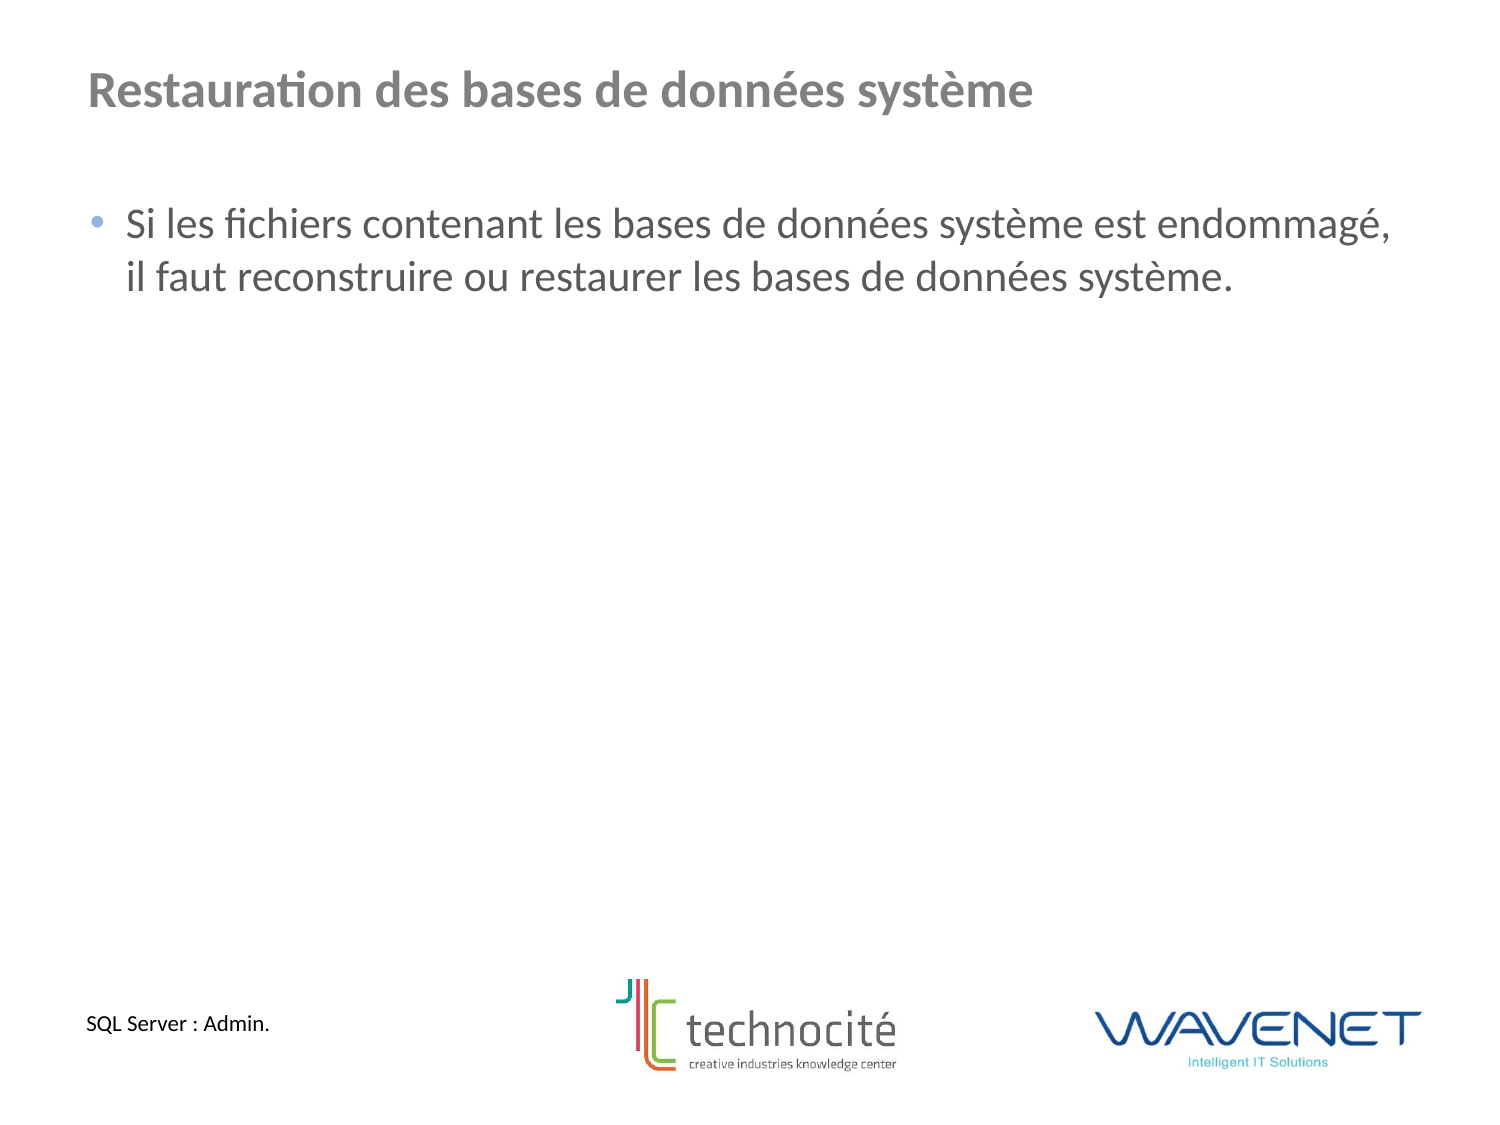

Restauration des bases de données système
Si les fichiers contenant les bases de données système est endommagé, il faut reconstruire ou restaurer les bases de données système.
SQL Server : Admin.